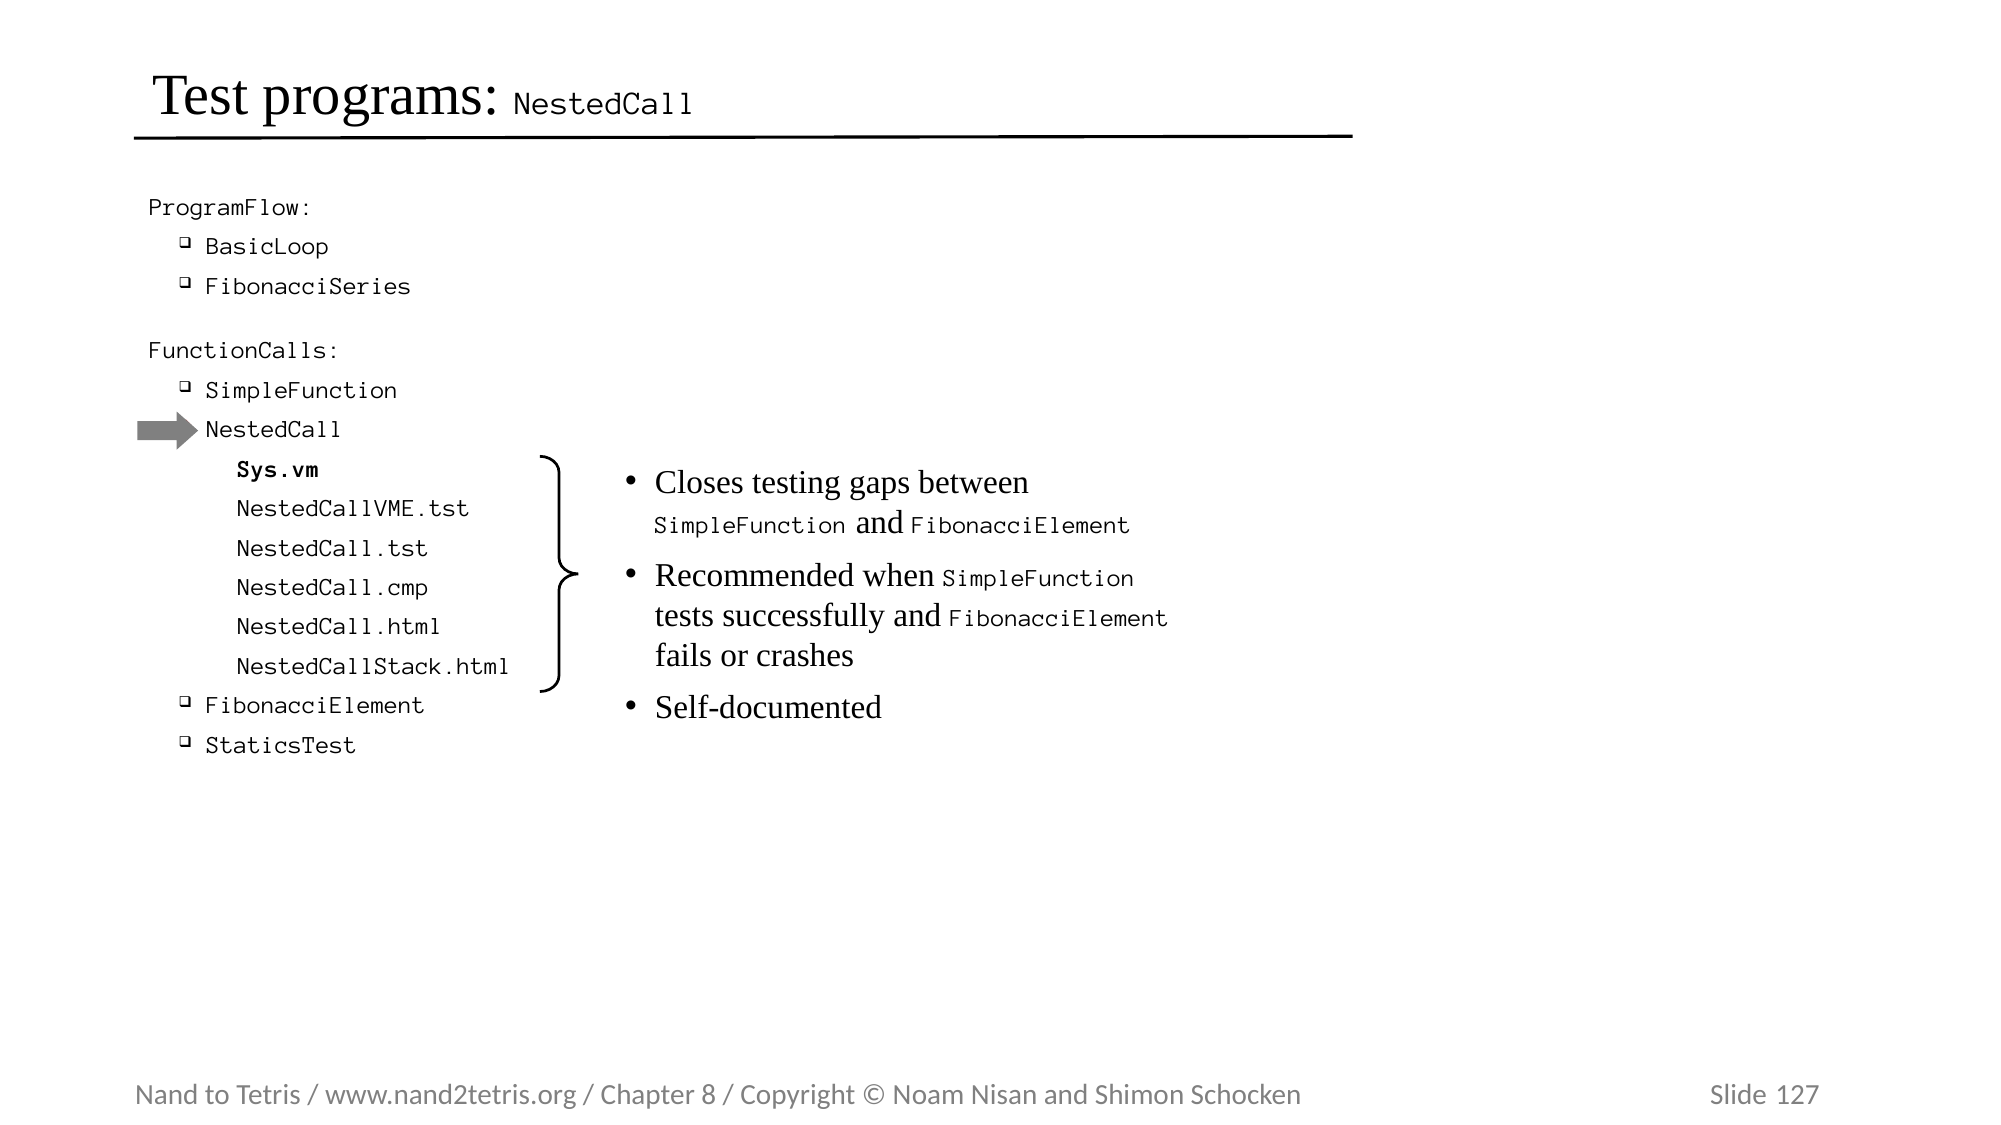

# Test programs: NestedCall

ProgramFlow:
BasicLoop
FibonacciSeries
FunctionCalls:
SimpleFunction
NestedCall
Sys.vm
NestedCallVME.tst
NestedCall.tst
NestedCall.cmp
NestedCall.html
NestedCallStack.html
FibonacciElement
StaticsTest

Closes testing gaps between SimpleFunction and FibonacciElement
Recommended when SimpleFunction tests successfully and FibonacciElement fails or crashes
Self-documented